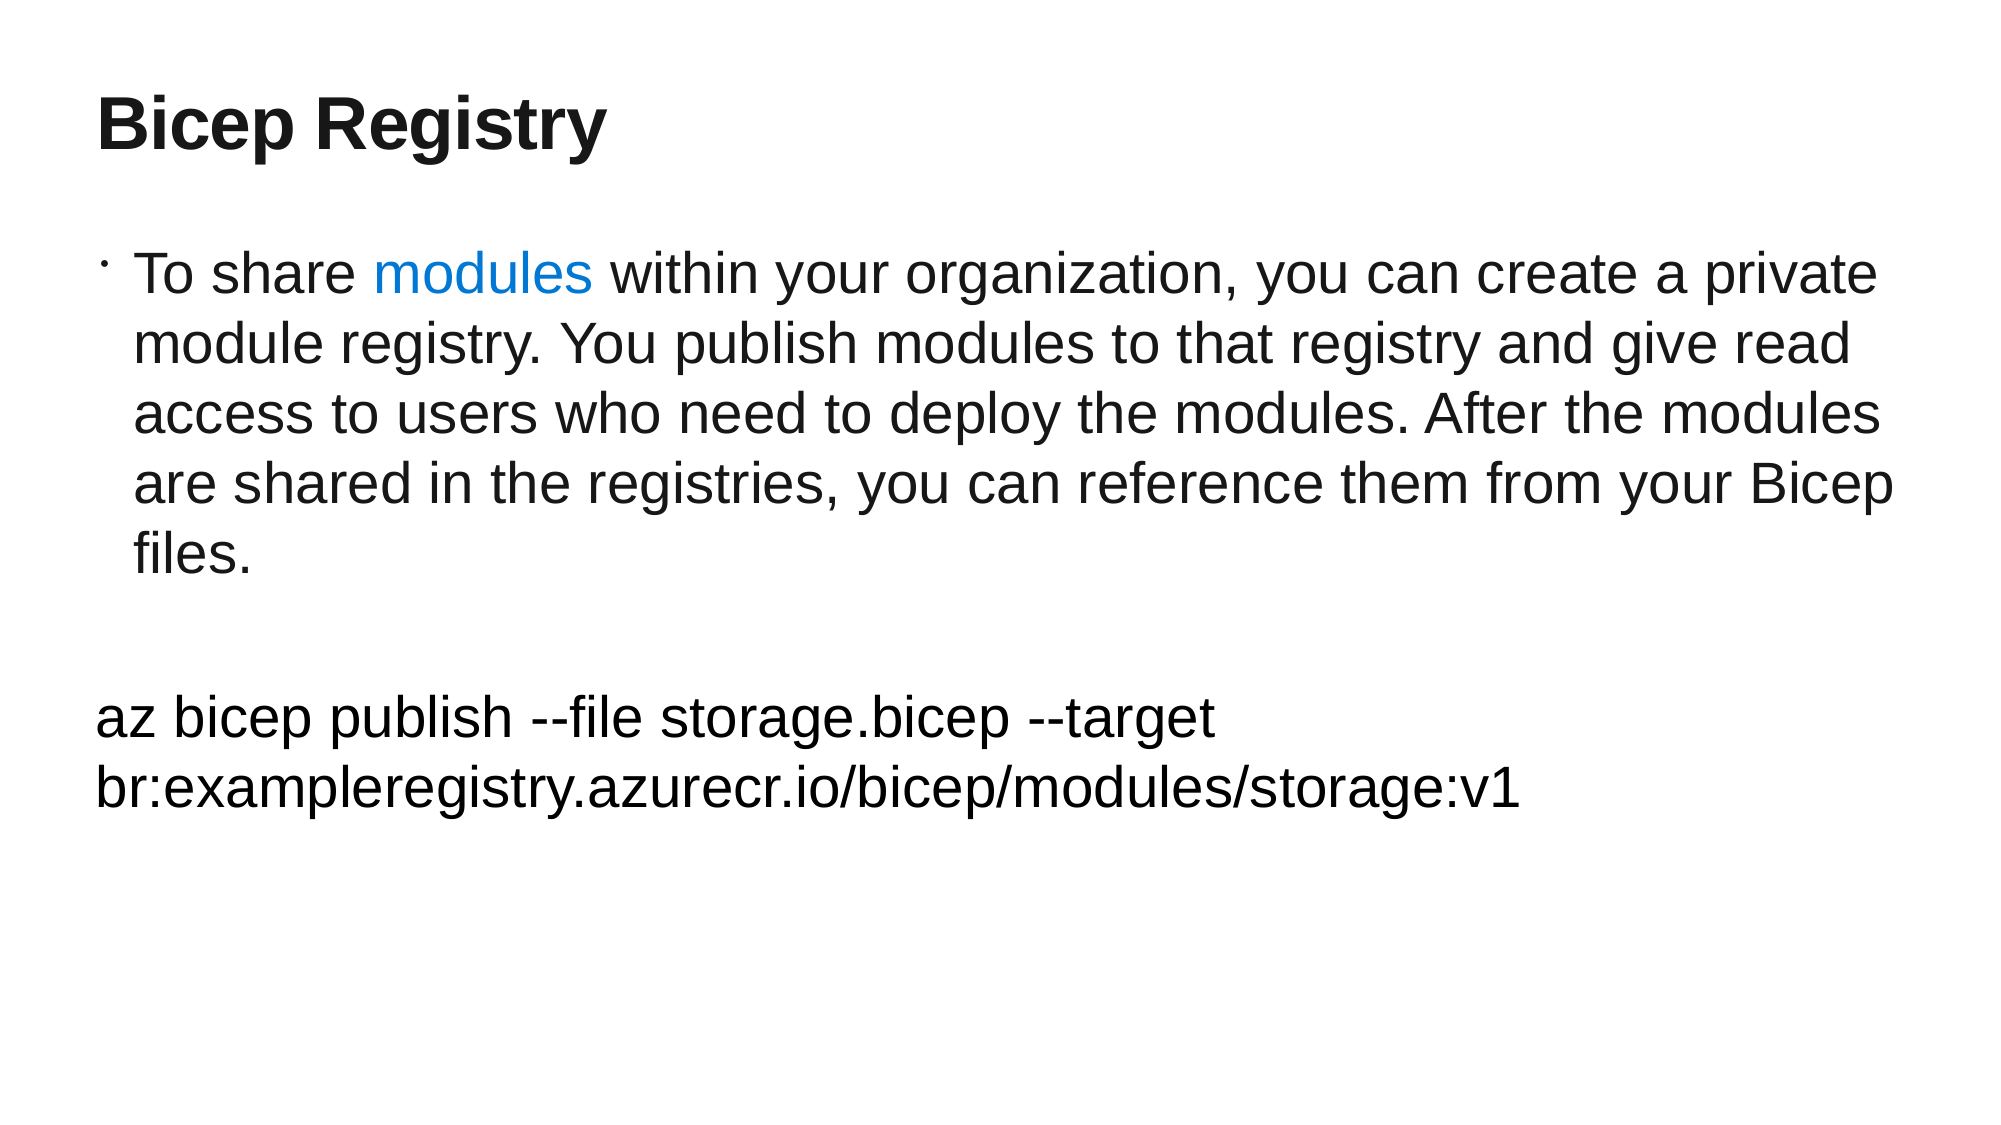

# Bicep Registry
To share modules within your organization, you can create a private module registry. You publish modules to that registry and give read access to users who need to deploy the modules. After the modules are shared in the registries, you can reference them from your Bicep files.

az bicep publish --file storage.bicep --target br:exampleregistry.azurecr.io/bicep/modules/storage:v1